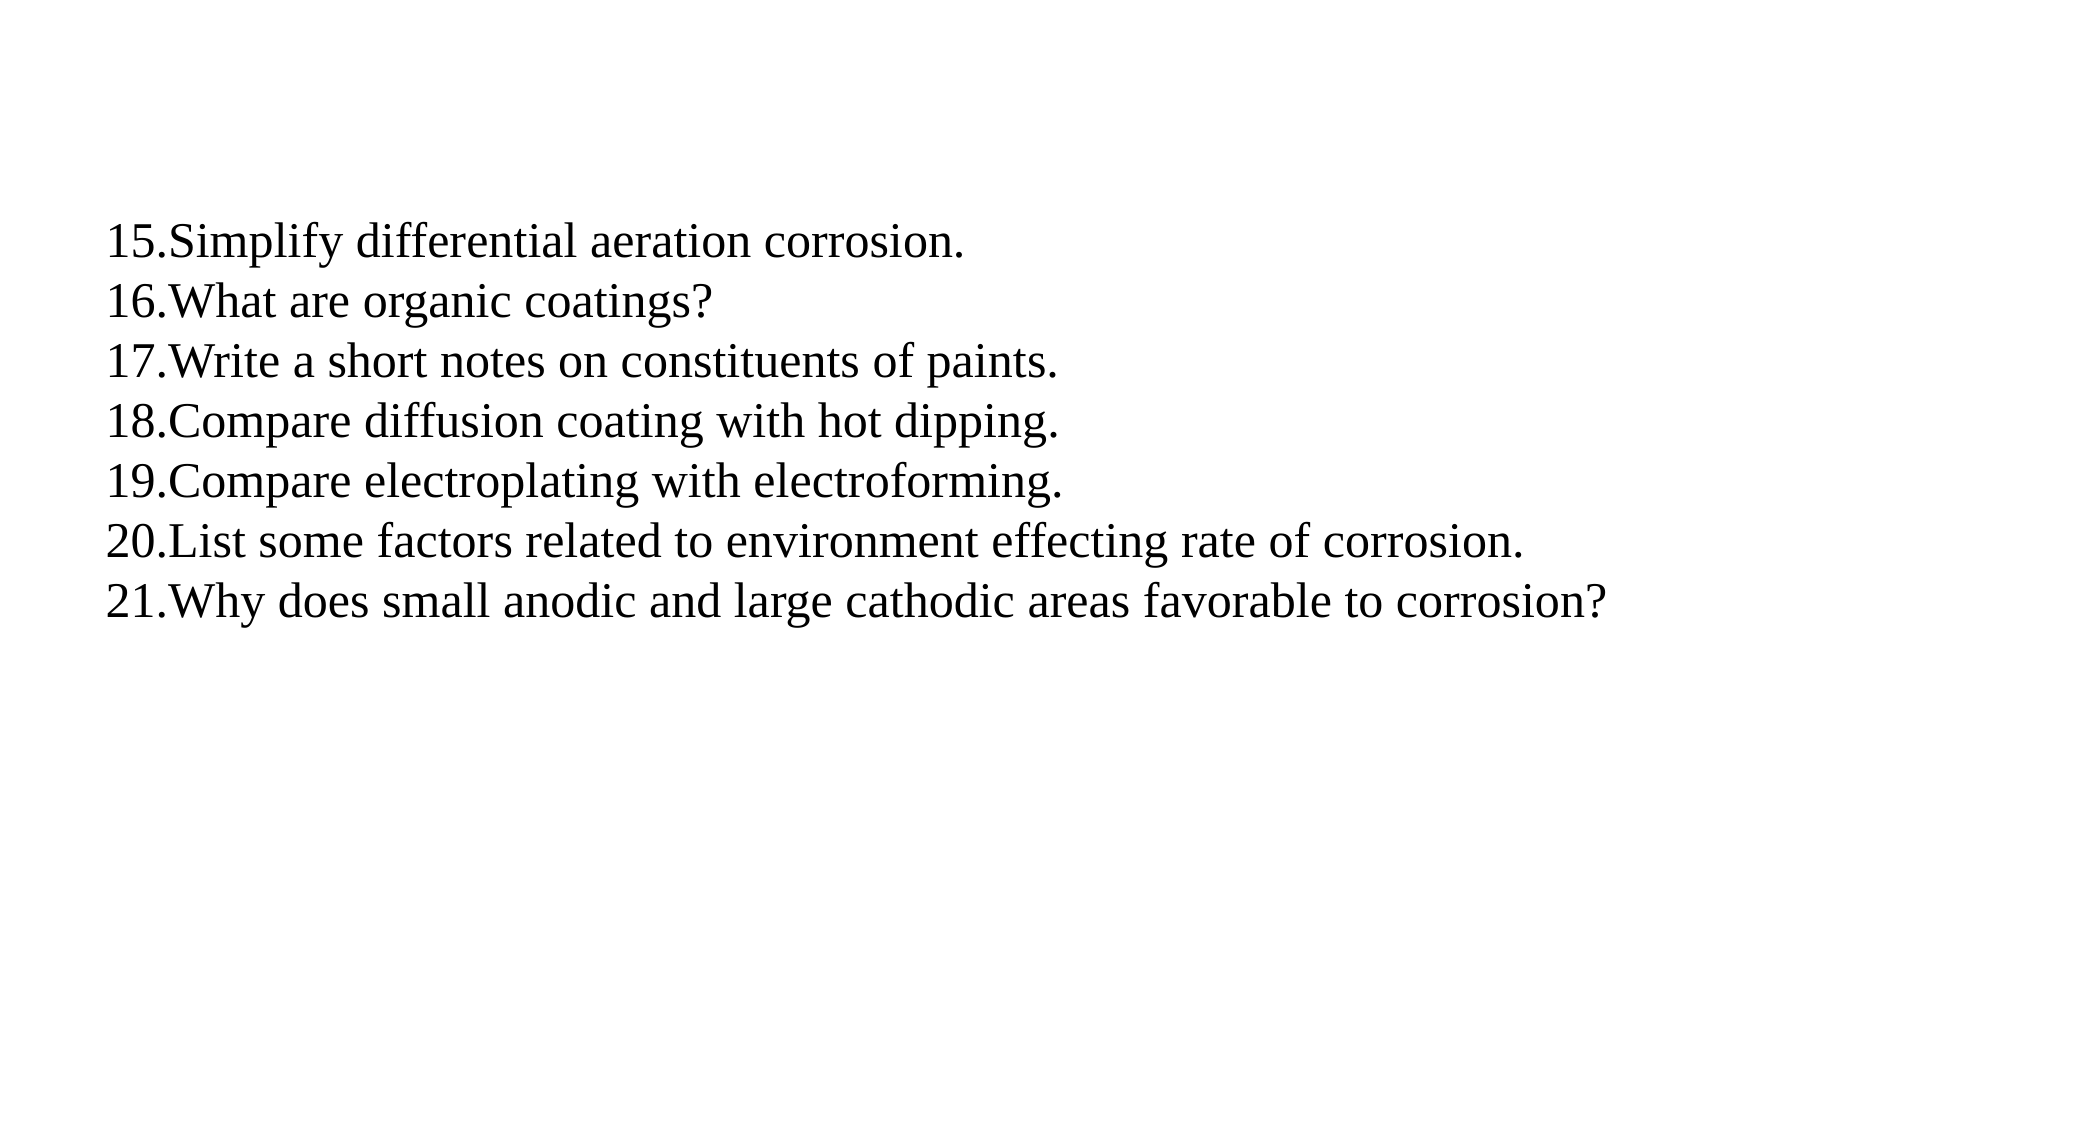

Simplify differential aeration corrosion.
What are organic coatings?
Write a short notes on constituents of paints.
Compare diffusion coating with hot dipping.
Compare electroplating with electroforming.
List some factors related to environment effecting rate of corrosion.
Why does small anodic and large cathodic areas favorable to corrosion?